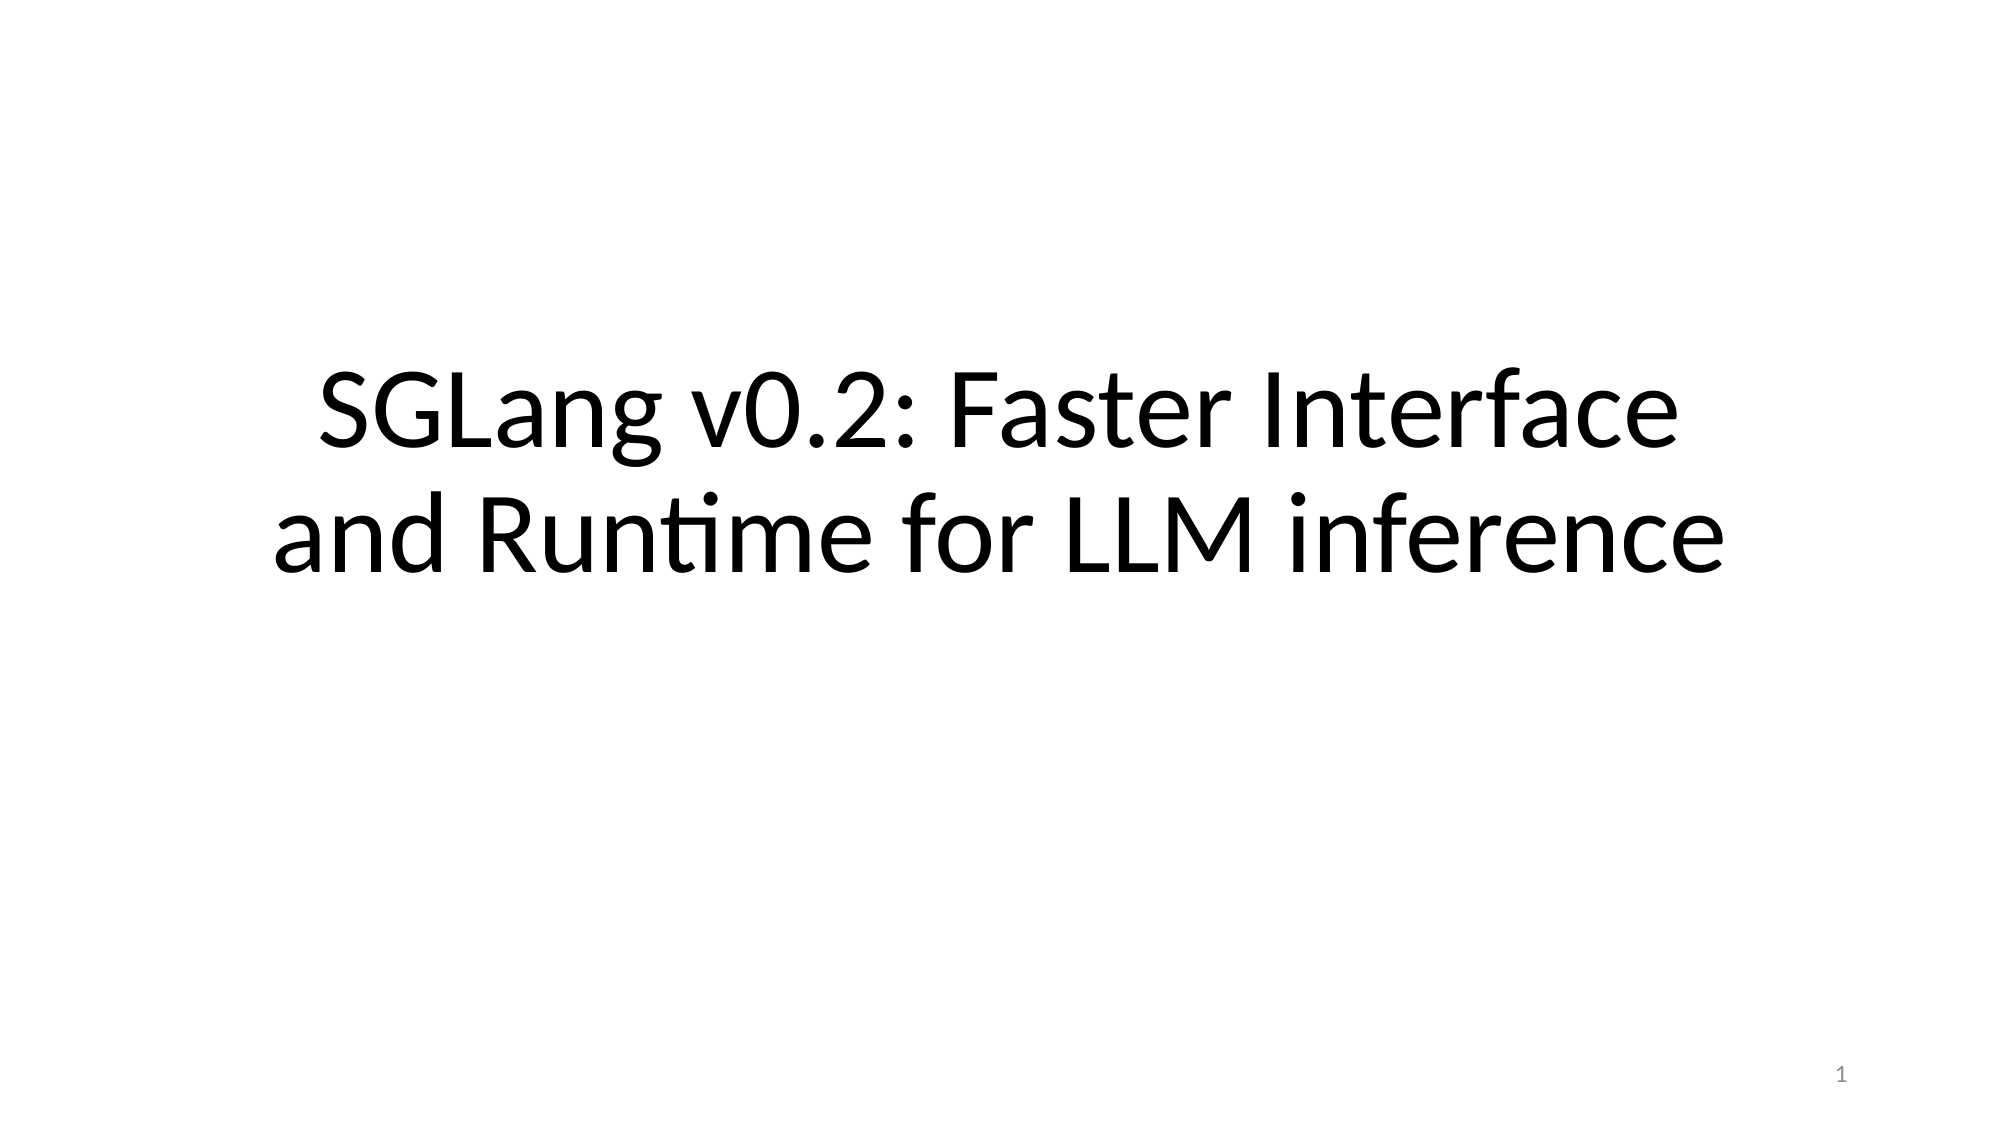

# SGLang v0.2: Faster Interface and Runtime for LLM inference
1